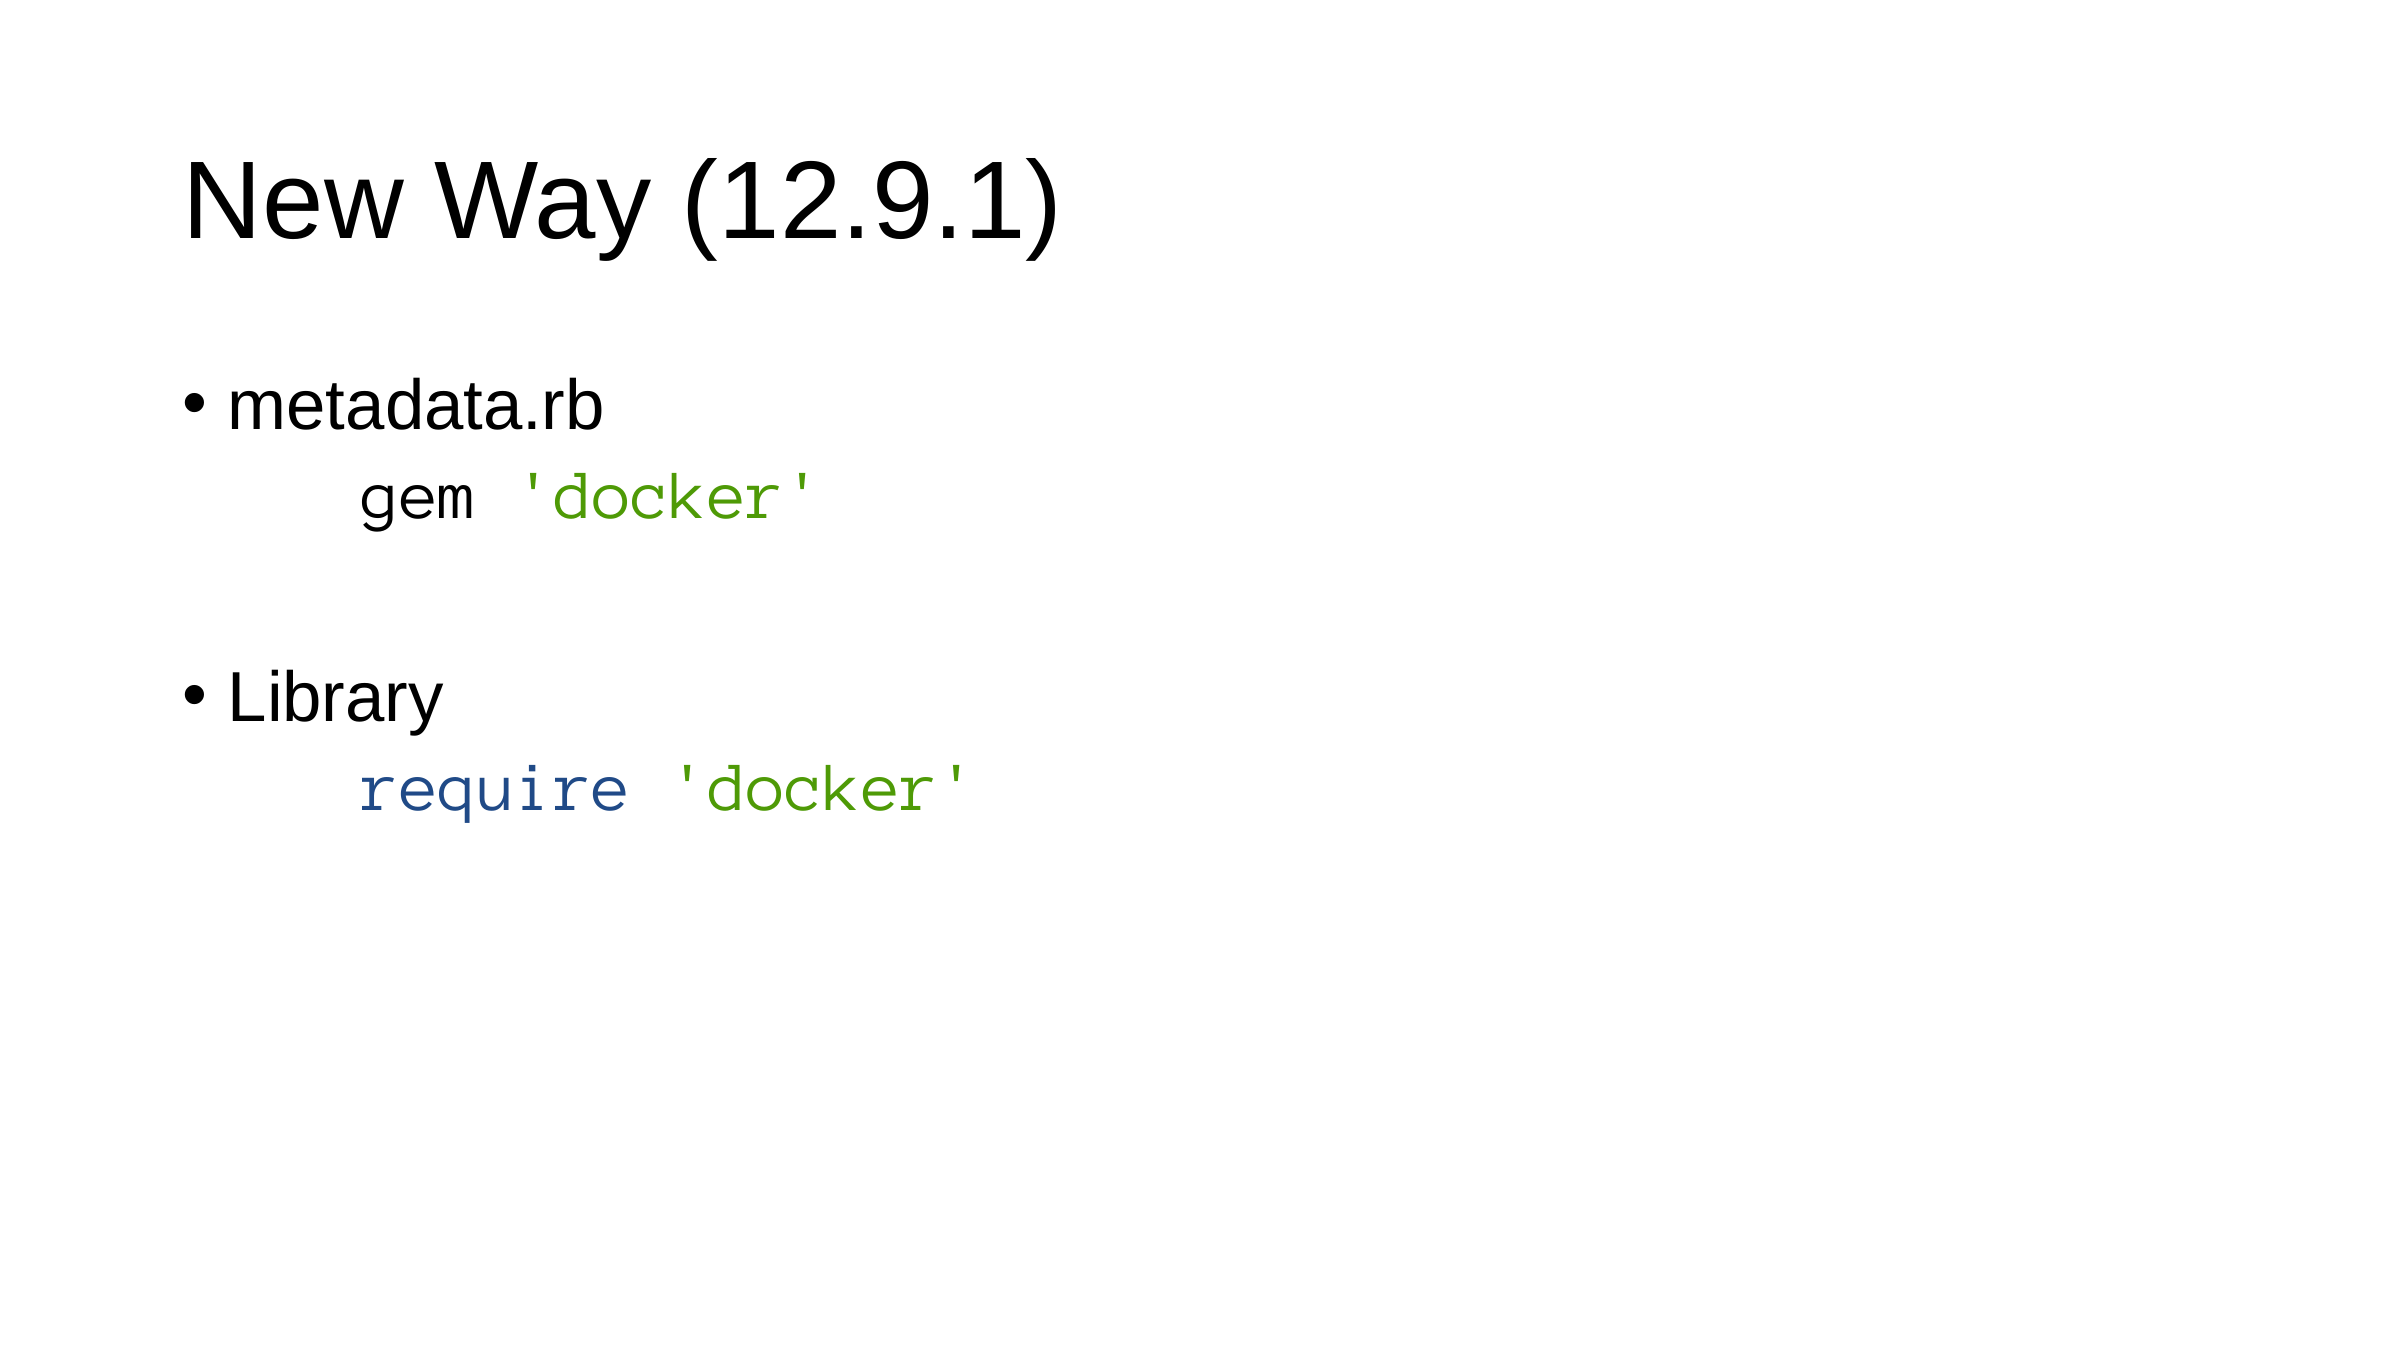

# New Way (12.9.1)
metadata.rb
gem 'docker'

Library
require 'docker'